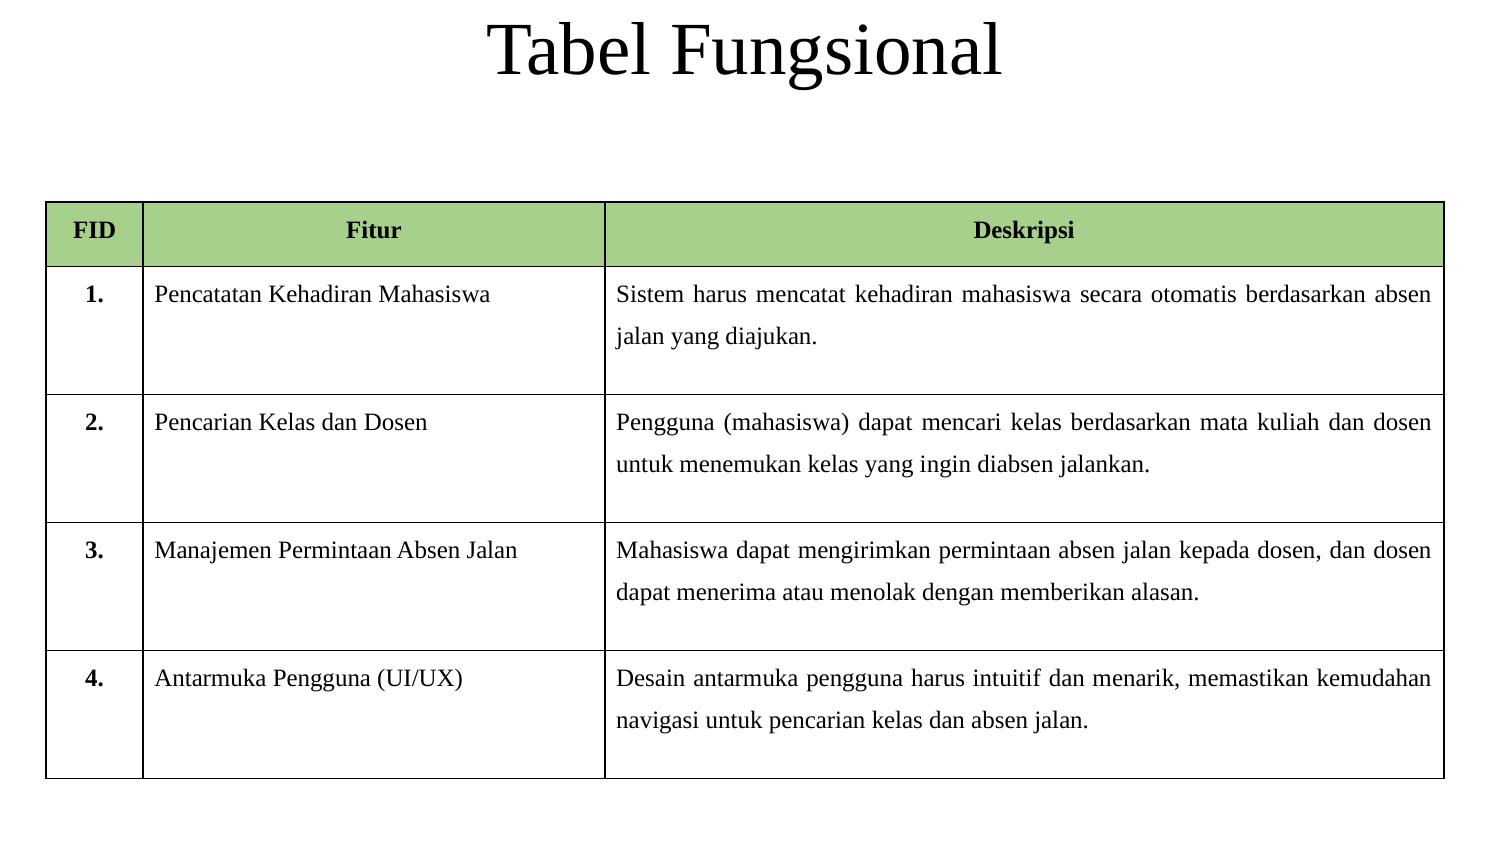

# Tabel Fungsional
| FID | Fitur | Deskripsi |
| --- | --- | --- |
| 1. | Pencatatan Kehadiran Mahasiswa | Sistem harus mencatat kehadiran mahasiswa secara otomatis berdasarkan absen jalan yang diajukan. |
| 2. | Pencarian Kelas dan Dosen | Pengguna (mahasiswa) dapat mencari kelas berdasarkan mata kuliah dan dosen untuk menemukan kelas yang ingin diabsen jalankan. |
| 3. | Manajemen Permintaan Absen Jalan | Mahasiswa dapat mengirimkan permintaan absen jalan kepada dosen, dan dosen dapat menerima atau menolak dengan memberikan alasan. |
| 4. | Antarmuka Pengguna (UI/UX) | Desain antarmuka pengguna harus intuitif dan menarik, memastikan kemudahan navigasi untuk pencarian kelas dan absen jalan. |